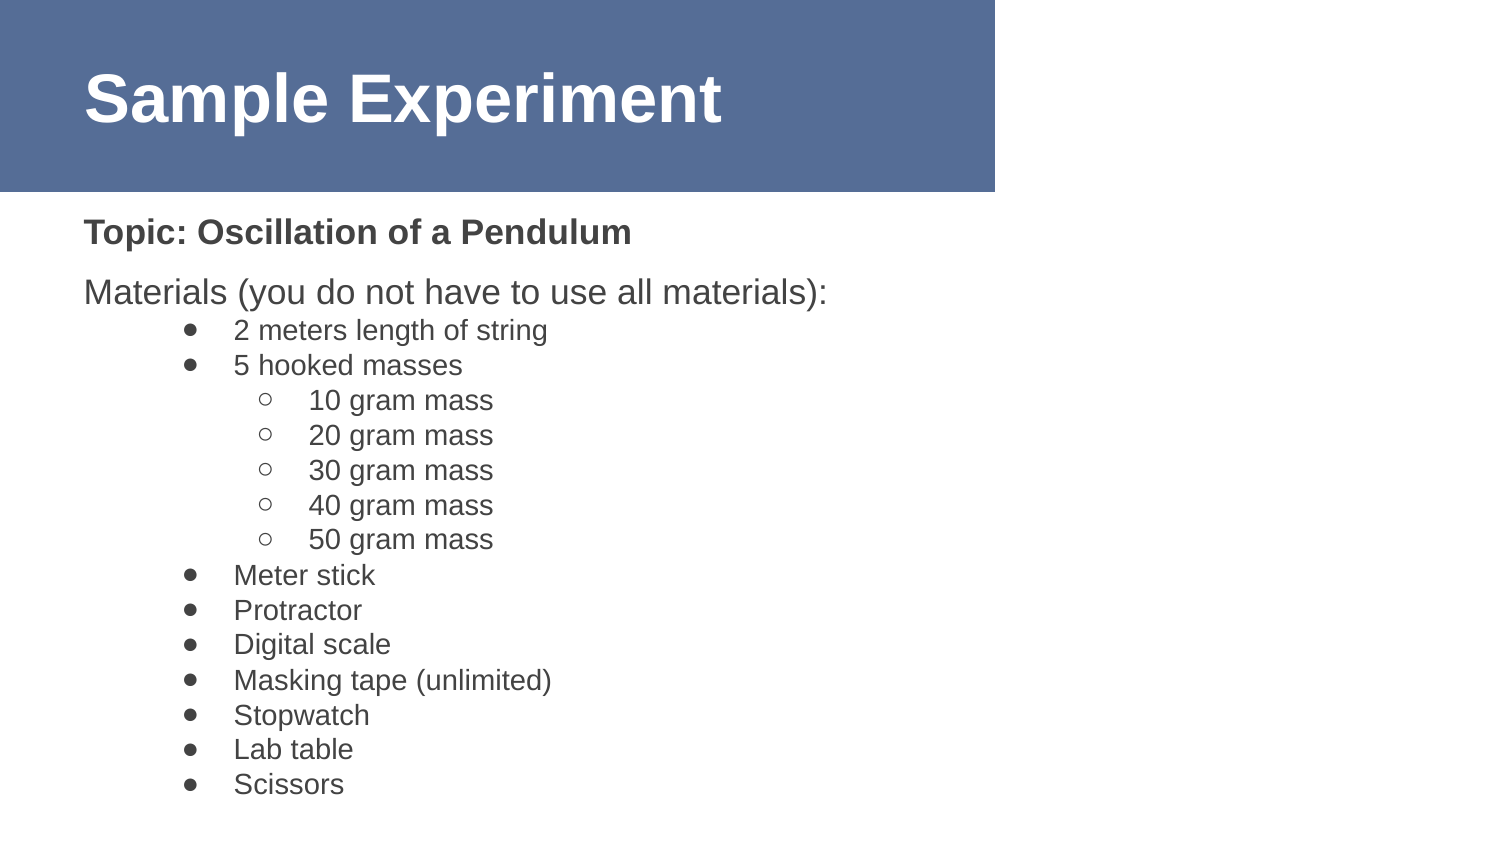

Sample Experiment
Topic: Oscillation of a Pendulum

Materials (you do not have to use all materials):
2 meters length of string
5 hooked masses
10 gram mass
20 gram mass
30 gram mass
40 gram mass
50 gram mass
Meter stick
Protractor
Digital scale
Masking tape (unlimited)
Stopwatch
Lab table
Scissors